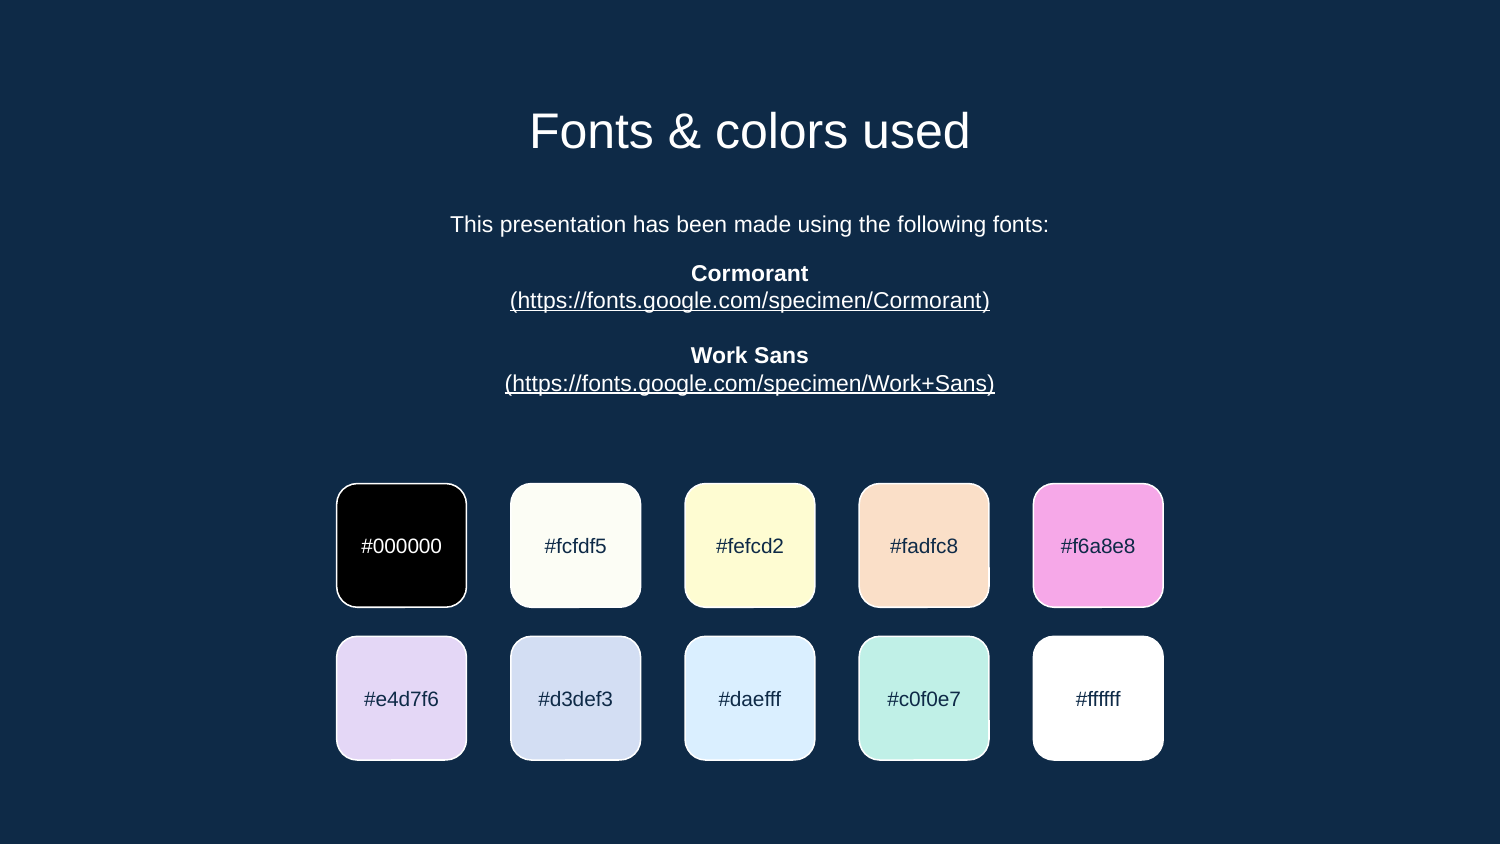

# Fonts & colors used
This presentation has been made using the following fonts:
Cormorant
(https://fonts.google.com/specimen/Cormorant)

Work Sans
(https://fonts.google.com/specimen/Work+Sans)

#000000
#fcfdf5
#fefcd2
#fadfc8
#f6a8e8

#e4d7f6
#d3def3
#daefff
#c0f0e7
#ffffff